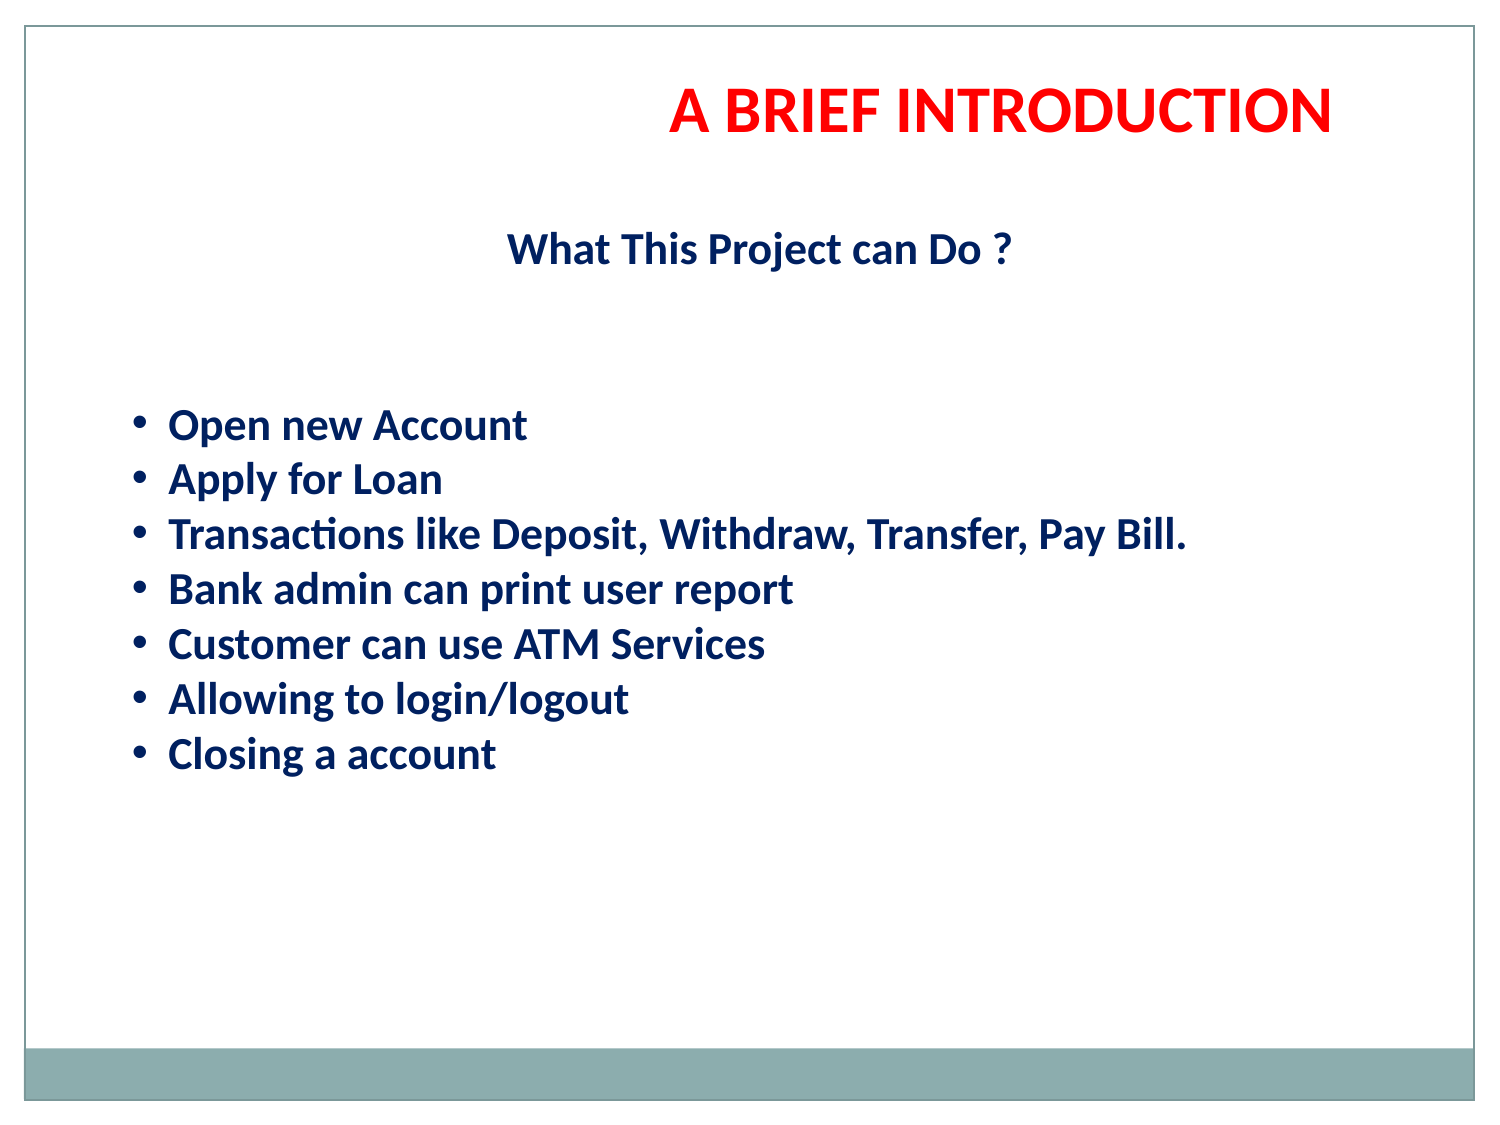

A BRIEF INTRODUCTION
What This Project can Do ?
  Open new Account
  Apply for Loan
  Transactions like Deposit, Withdraw, Transfer, Pay Bill.
  Bank admin can print user report
  Customer can use ATM Services
  Allowing to login/logout
  Closing a account